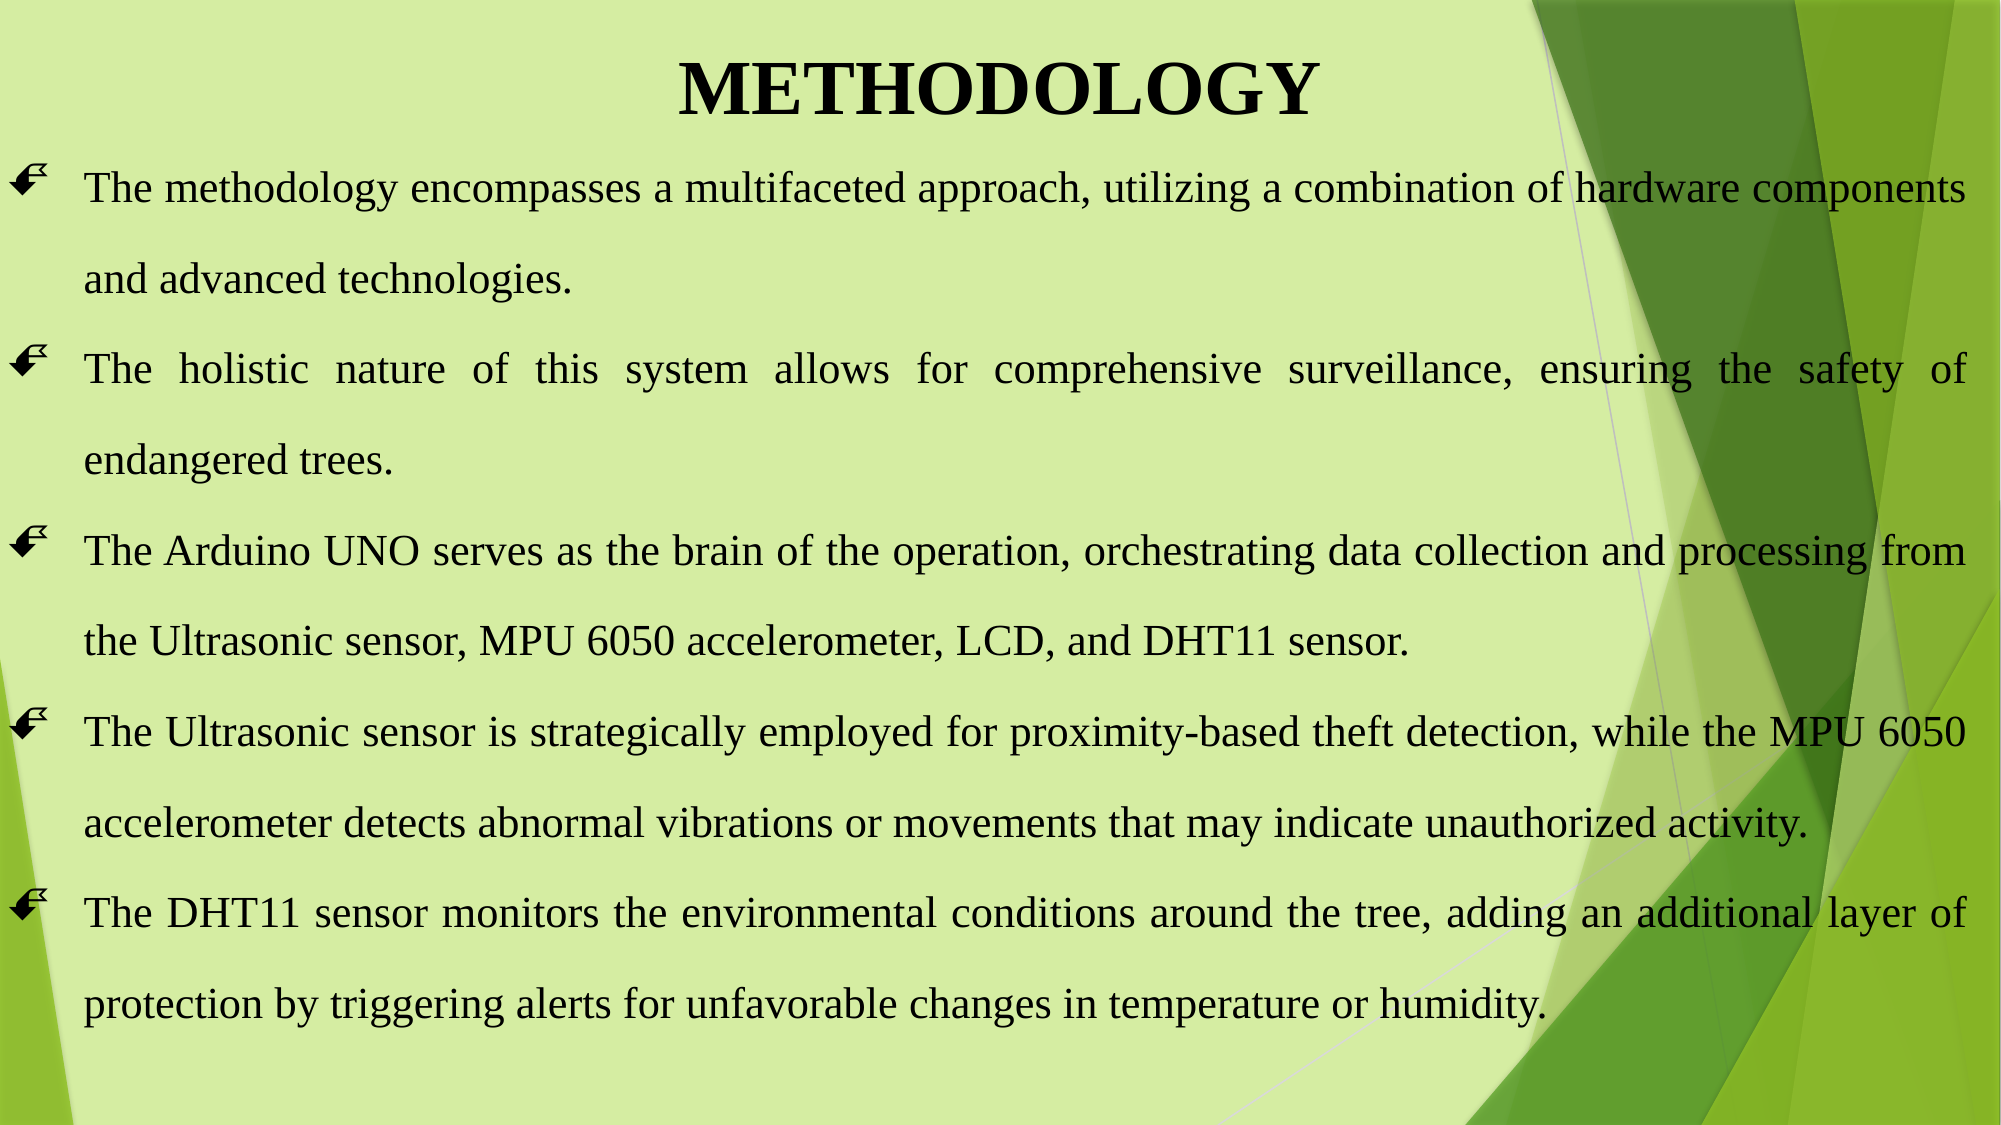

# METHODOLOGY
The methodology encompasses a multifaceted approach, utilizing a combination of hardware components and advanced technologies.
The holistic nature of this system allows for comprehensive surveillance, ensuring the safety of endangered trees.
The Arduino UNO serves as the brain of the operation, orchestrating data collection and processing from the Ultrasonic sensor, MPU 6050 accelerometer, LCD, and DHT11 sensor.
The Ultrasonic sensor is strategically employed for proximity-based theft detection, while the MPU 6050 accelerometer detects abnormal vibrations or movements that may indicate unauthorized activity.
The DHT11 sensor monitors the environmental conditions around the tree, adding an additional layer of protection by triggering alerts for unfavorable changes in temperature or humidity.